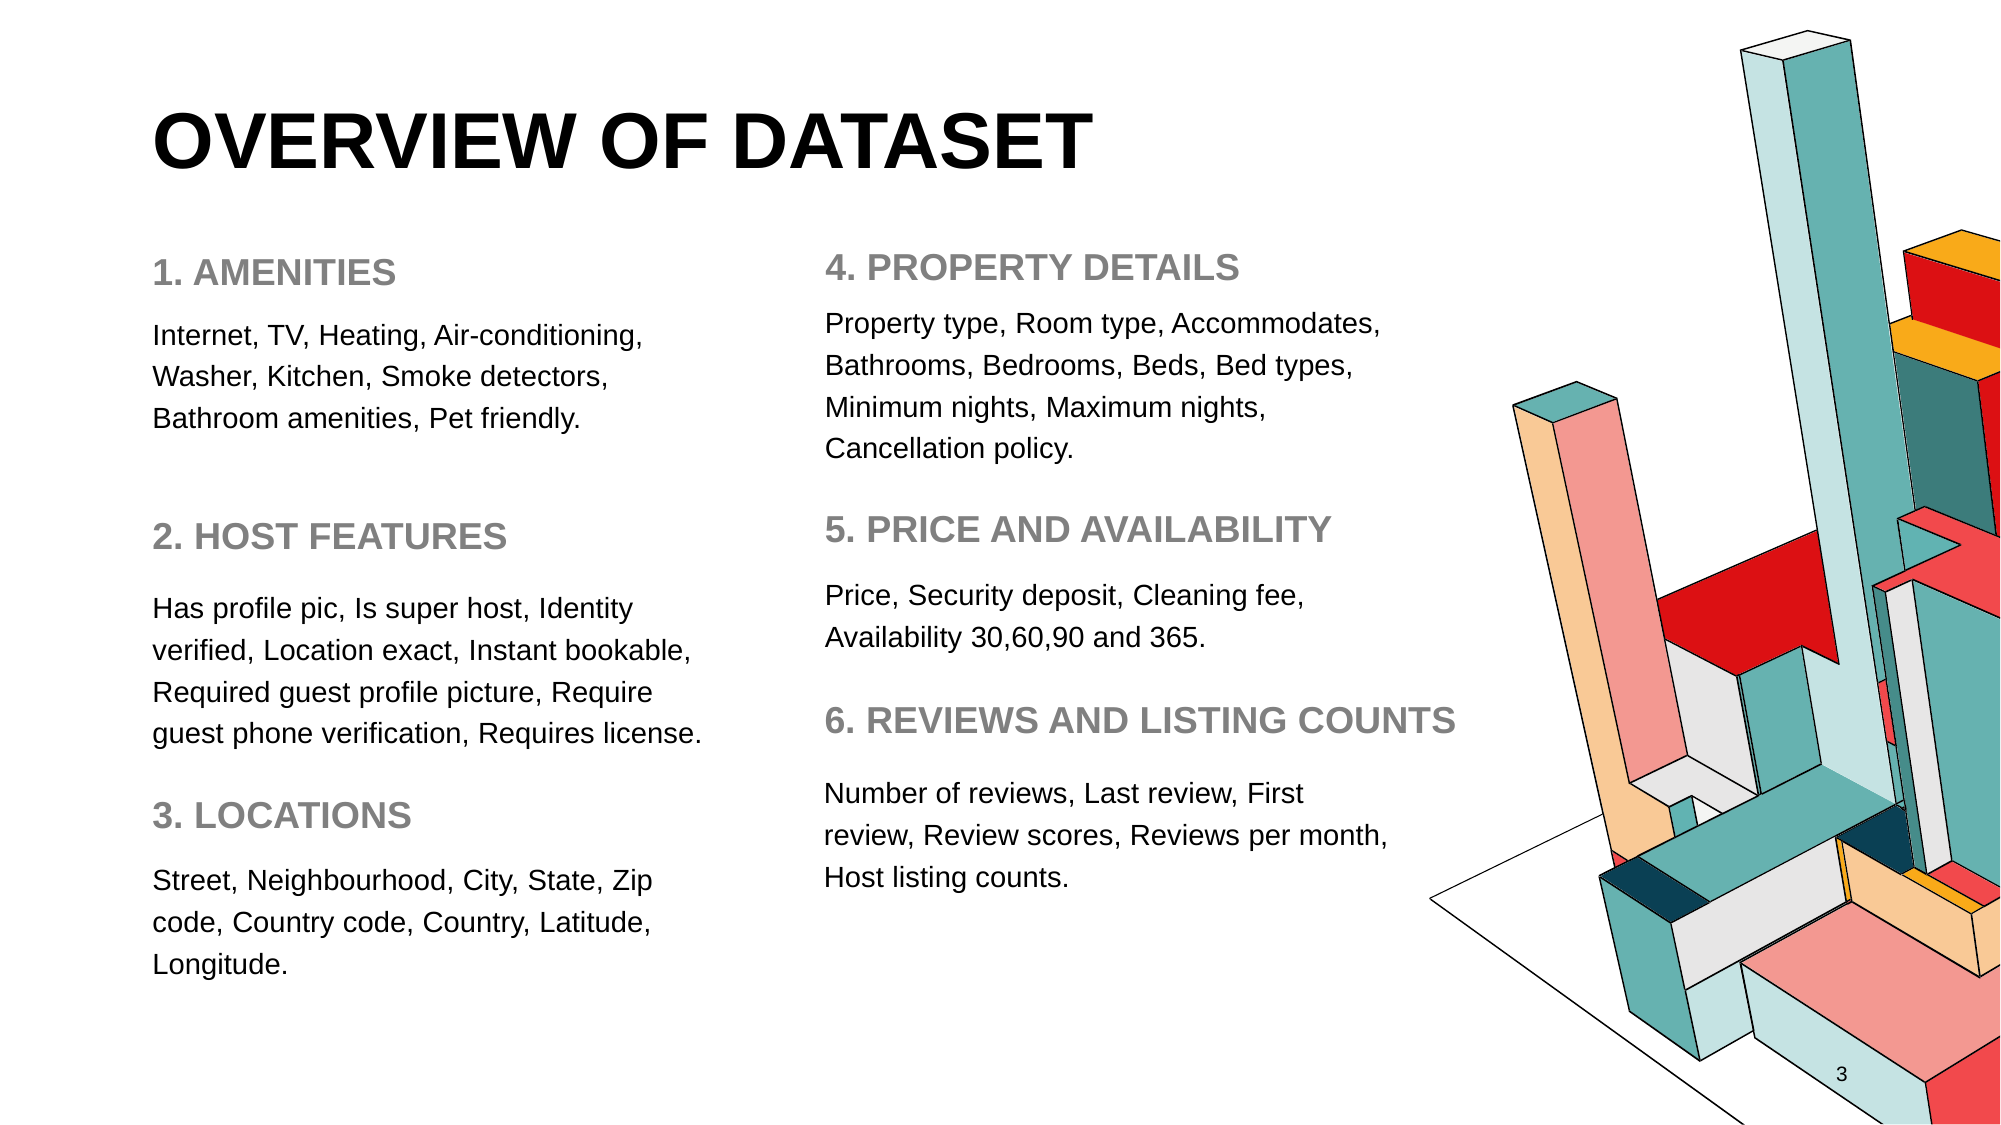

# OVERVIEW OF DATASET
4. PROPERTY details
1. Amenities
Property type, Room type, Accommodates, Bathrooms, Bedrooms, Beds, Bed types, Minimum nights, Maximum nights, Cancellation policy.
Internet, TV, Heating, Air-conditioning, Washer, Kitchen, Smoke detectors, Bathroom amenities, Pet friendly.
5. Price and availability
2. Host features
Price, Security deposit, Cleaning fee, Availability 30,60,90 and 365.
Has profile pic, Is super host, Identity verified, Location exact, Instant bookable, Required guest profile picture, Require guest phone verification, Requires license.
6. Reviews and listing counts
Number of reviews, Last review, First review, Review scores, Reviews per month, Host listing counts.
3. locations
Street, Neighbourhood, City, State, Zip code, Country code, Country, Latitude, Longitude.
3